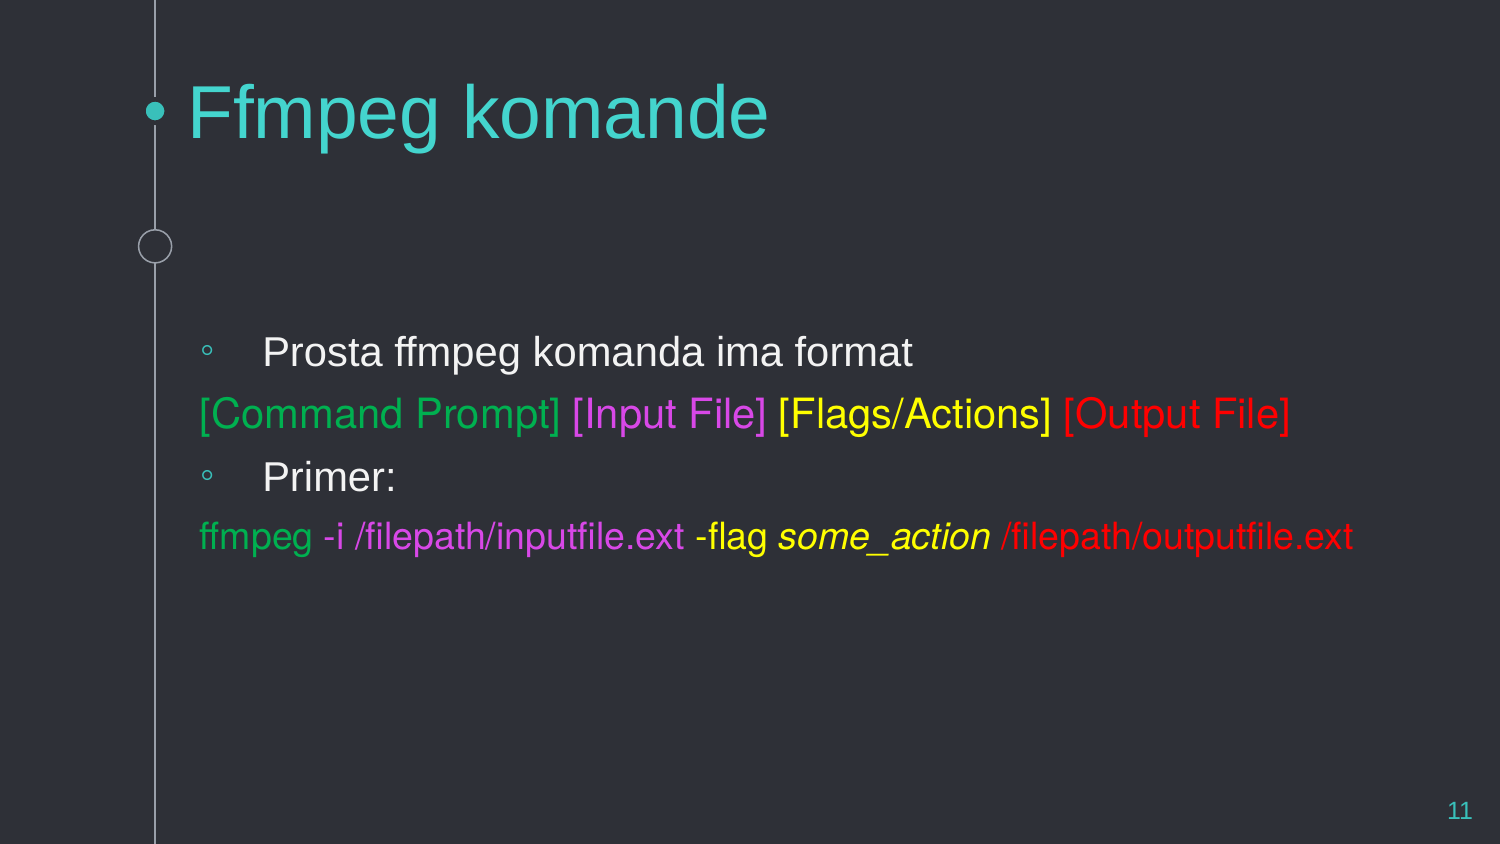

# Ffmpeg komande
Prosta ffmpeg komanda ima format
[Command Prompt] [Input File] [Flags/Actions] [Output File]
Primer:
ffmpeg -i /filepath/inputfile.ext -flag some_action /filepath/outputfile.ext

11